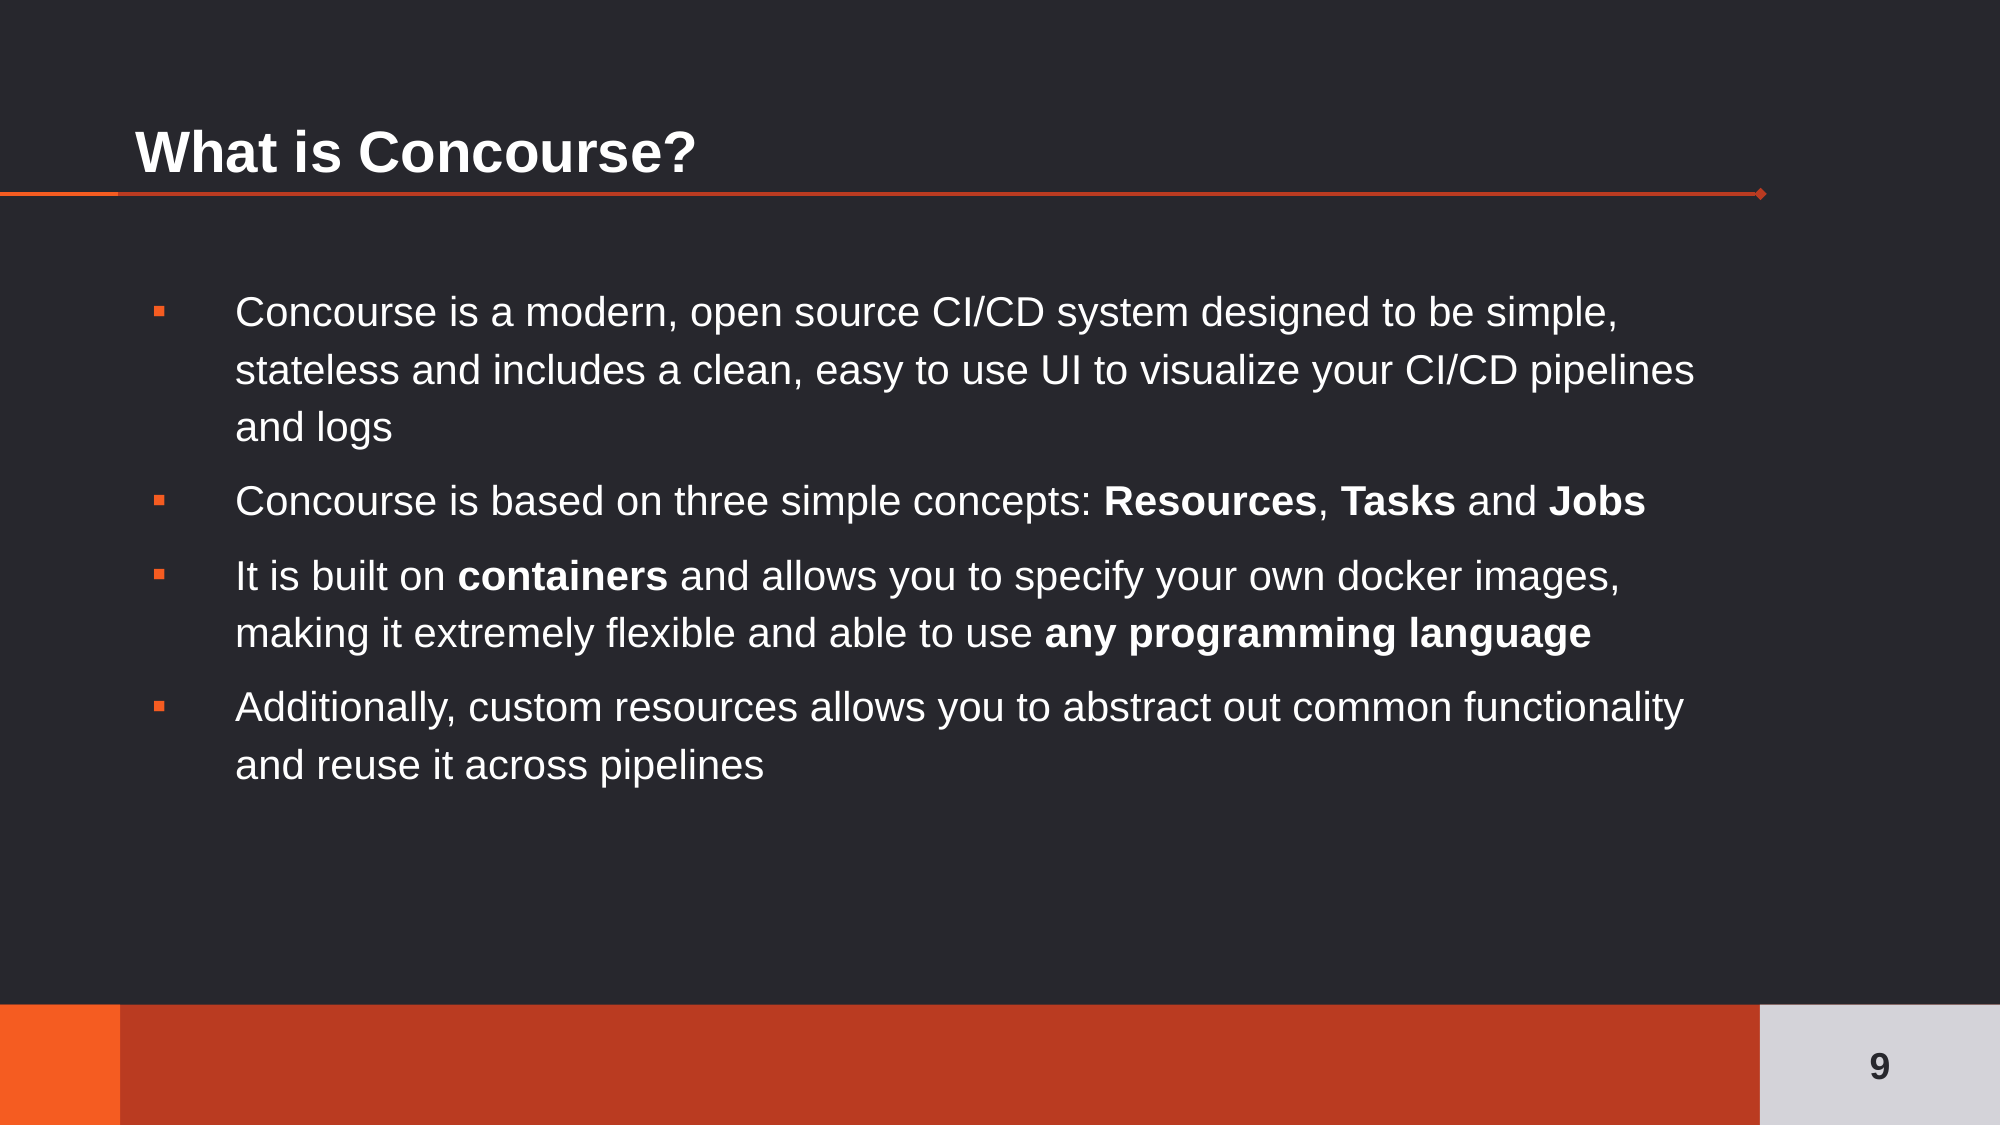

# What is Concourse?
Concourse is a modern, open source CI/CD system designed to be simple, stateless and includes a clean, easy to use UI to visualize your CI/CD pipelines and logs
Concourse is based on three simple concepts: Resources, Tasks and Jobs
It is built on containers and allows you to specify your own docker images, making it extremely flexible and able to use any programming language
Additionally, custom resources allows you to abstract out common functionality and reuse it across pipelines
9